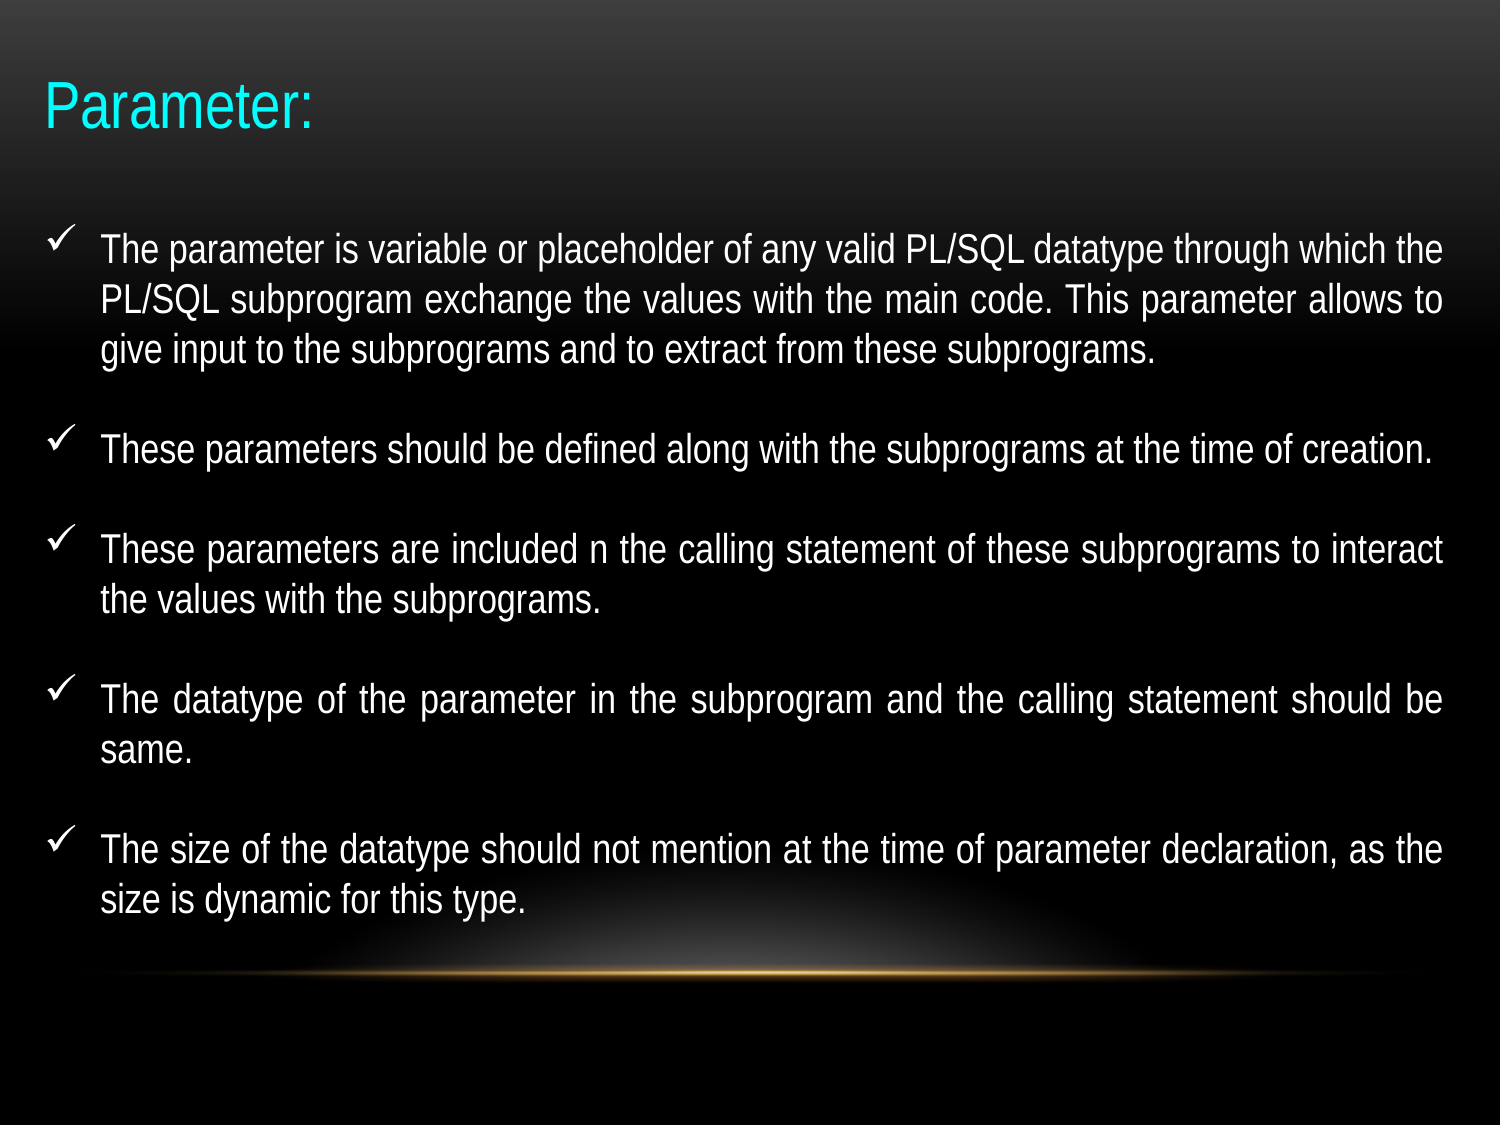

Parameter:

The parameter is variable or placeholder of any valid PL/SQL datatype through which the PL/SQL subprogram exchange the values with the main code. This parameter allows to give input to the subprograms and to extract from these subprograms.

These parameters should be defined along with the subprograms at the time of creation.

These parameters are included n the calling statement of these subprograms to interact the values with the subprograms.

The datatype of the parameter in the subprogram and the calling statement should be same.

The size of the datatype should not mention at the time of parameter declaration, as the size is dynamic for this type.